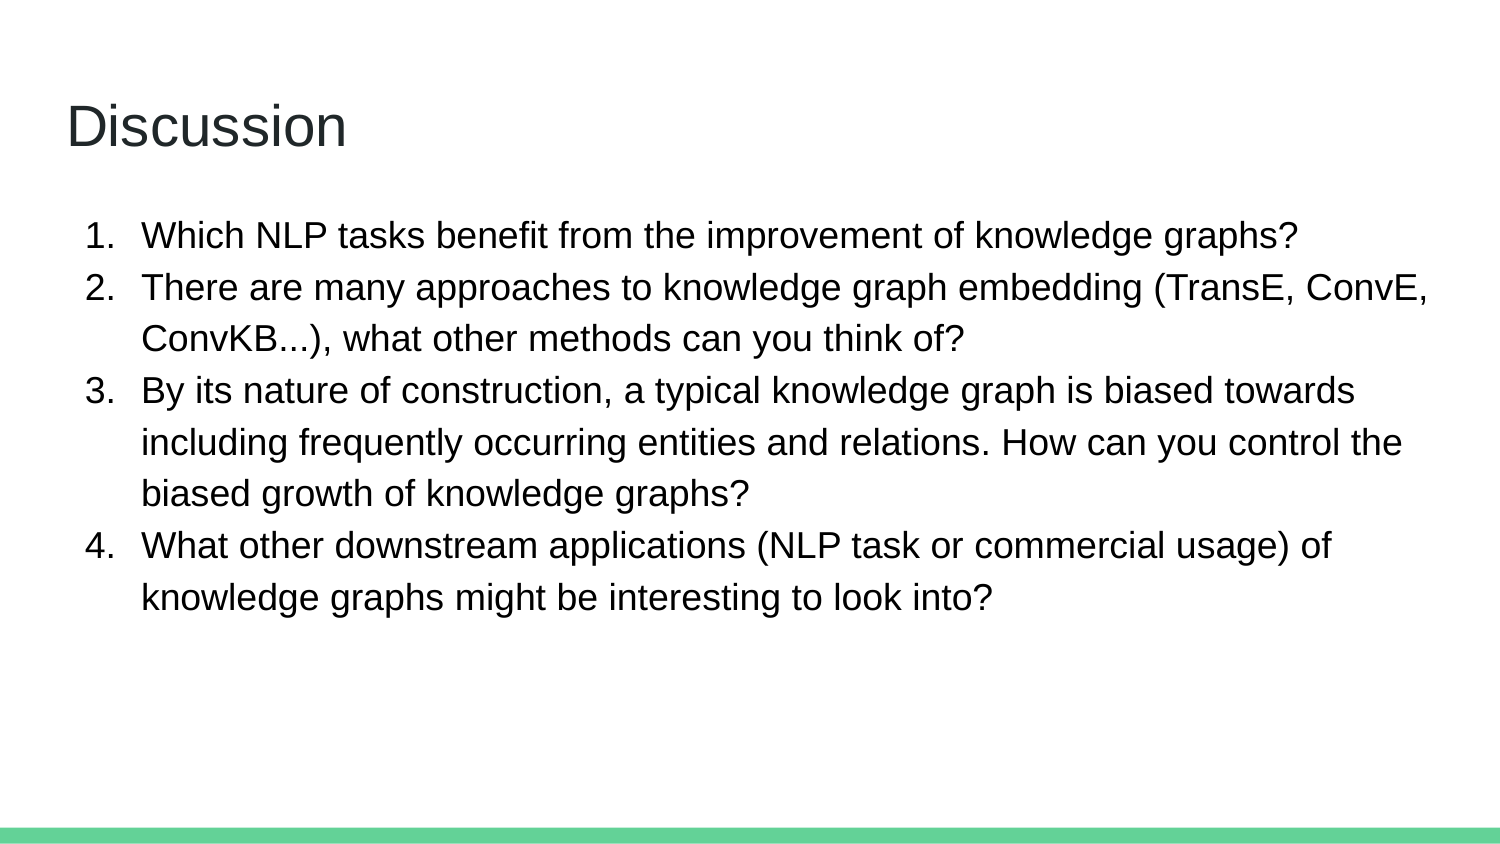

# Discussion
Which NLP tasks benefit from the improvement of knowledge graphs?
There are many approaches to knowledge graph embedding (TransE, ConvE, ConvKB...), what other methods can you think of?
By its nature of construction, a typical knowledge graph is biased towards including frequently occurring entities and relations. How can you control the biased growth of knowledge graphs?
What other downstream applications (NLP task or commercial usage) of knowledge graphs might be interesting to look into?